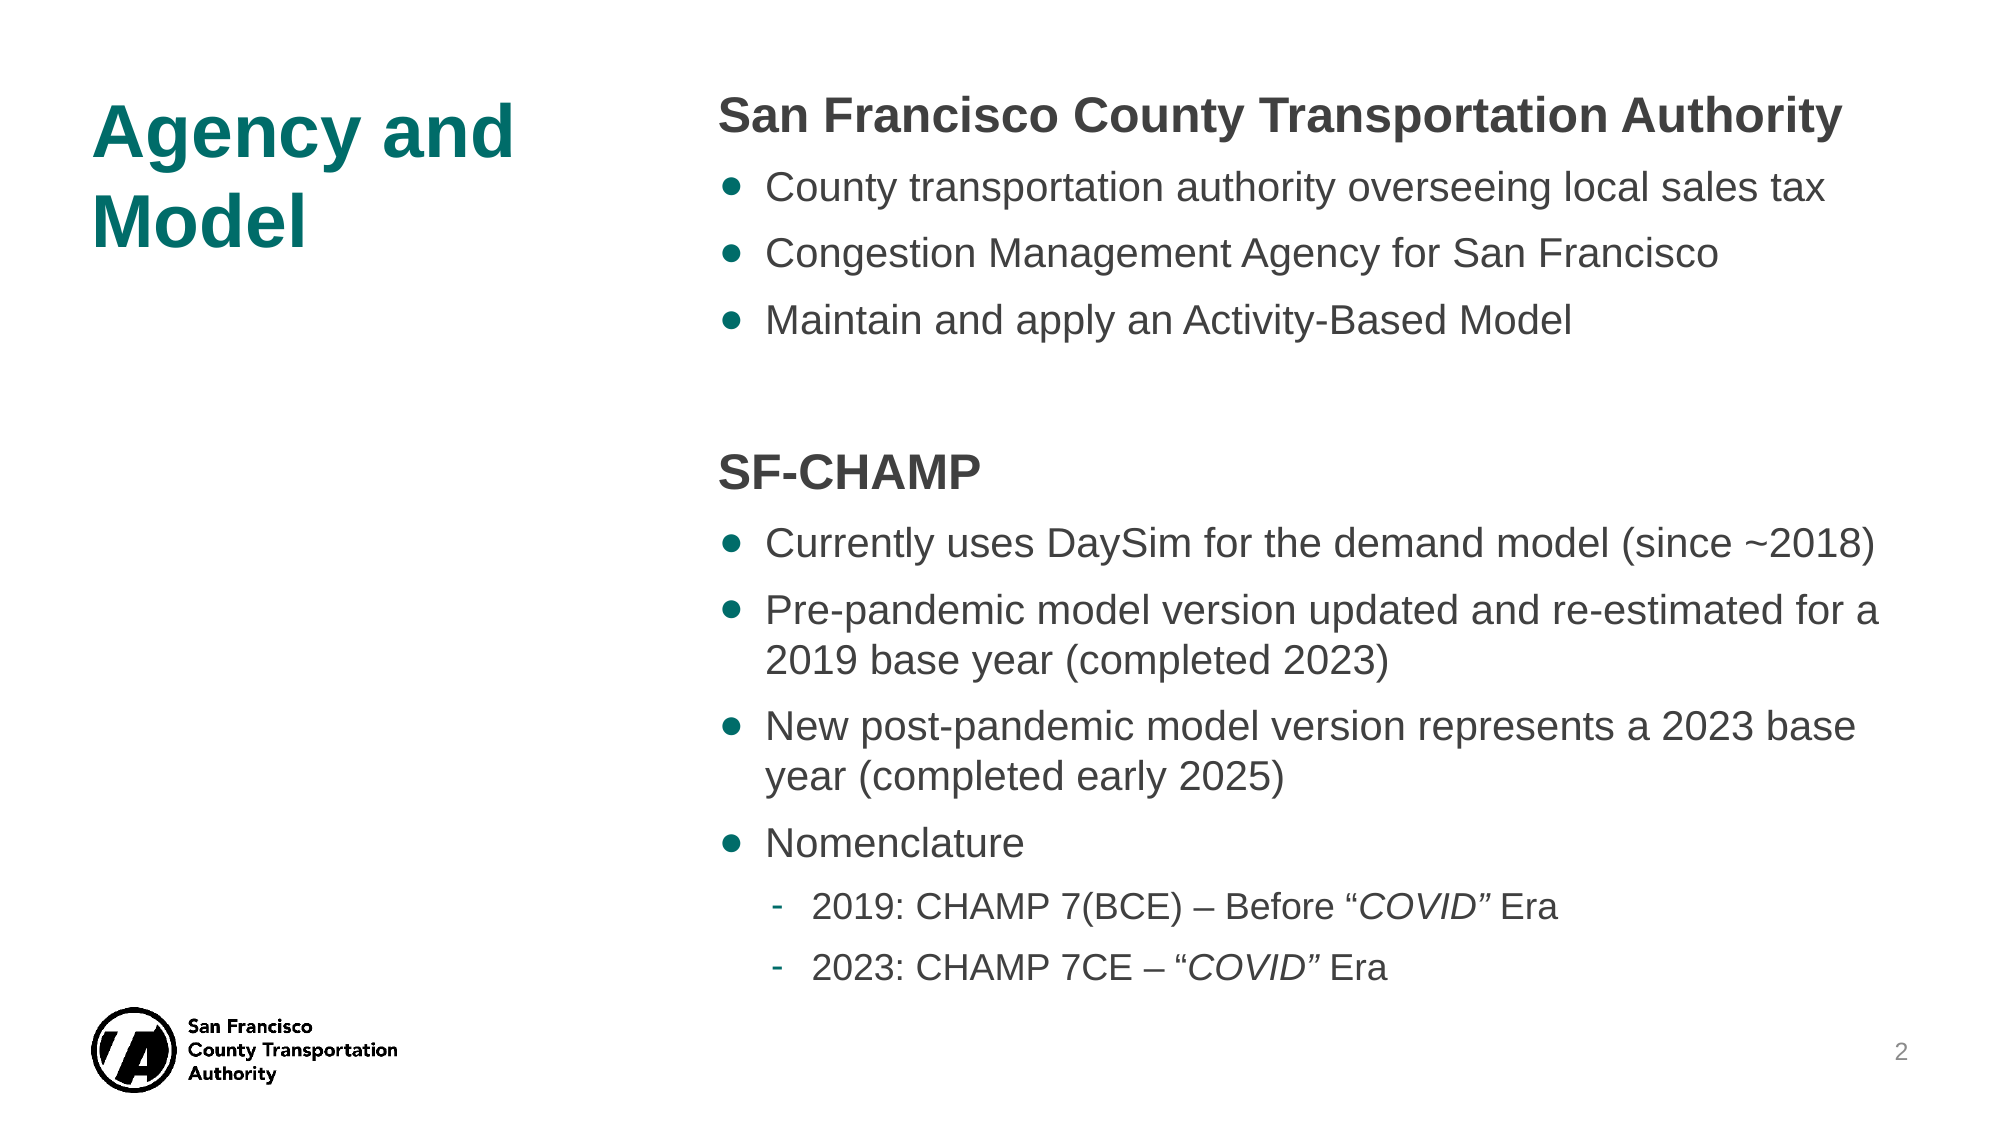

San Francisco County Transportation Authority
County transportation authority overseeing local sales tax
Congestion Management Agency for San Francisco
Maintain and apply an Activity-Based Model

SF-CHAMP
Currently uses DaySim for the demand model (since ~2018)
Pre-pandemic model version updated and re-estimated for a 2019 base year (completed 2023)
New post-pandemic model version represents a 2023 base year (completed early 2025)
Nomenclature
2019: CHAMP 7(BCE) – Before “COVID” Era
2023: CHAMP 7CE – “COVID” Era
# Agency and Model
2